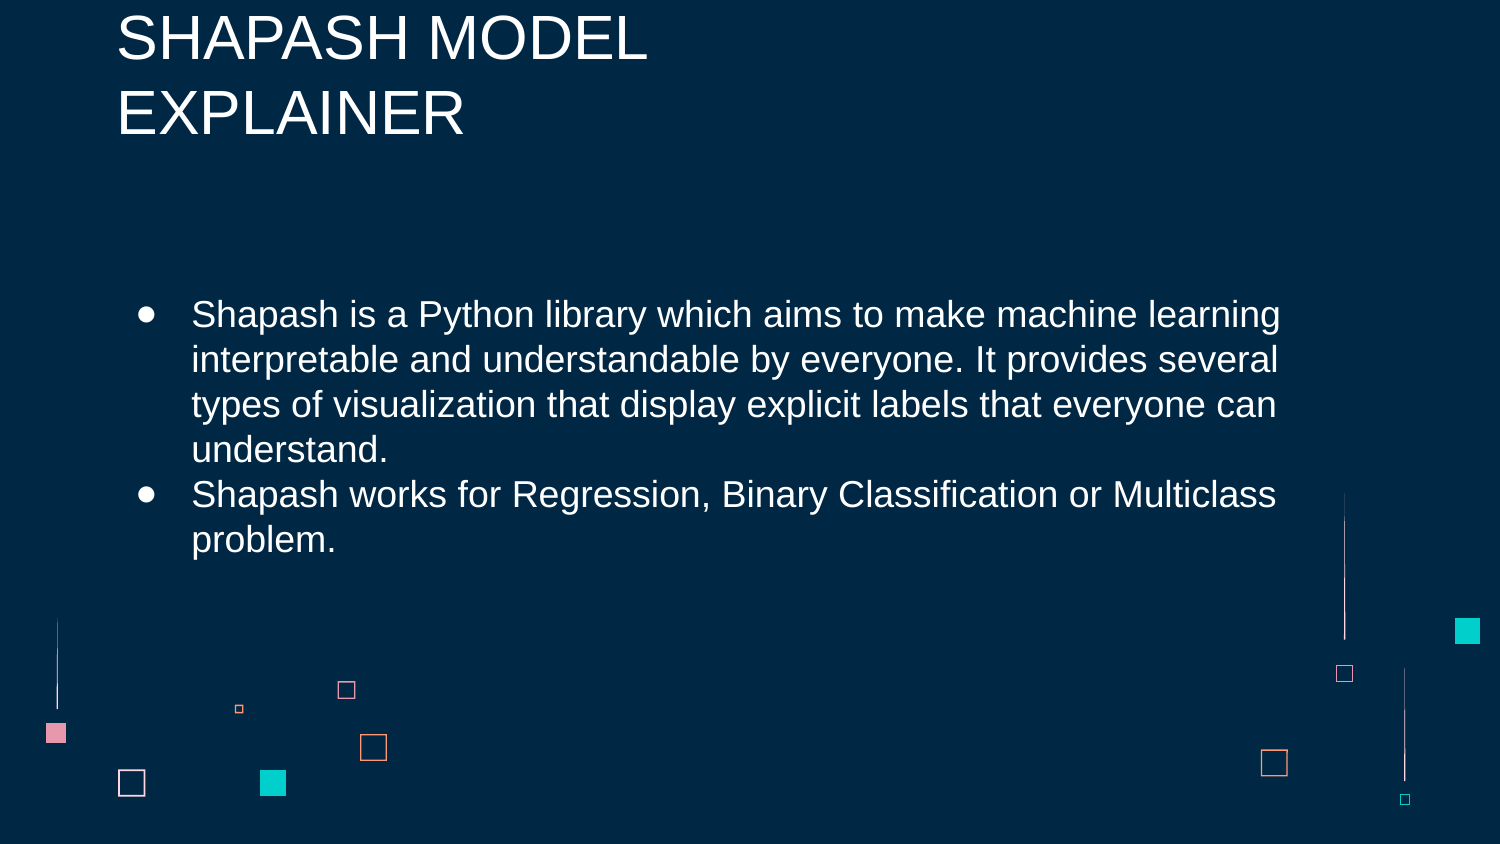

# SHAPASH MODEL EXPLAINER
Shapash is a Python library which aims to make machine learning interpretable and understandable by everyone. It provides several types of visualization that display explicit labels that everyone can understand.
Shapash works for Regression, Binary Classification or Multiclass problem.